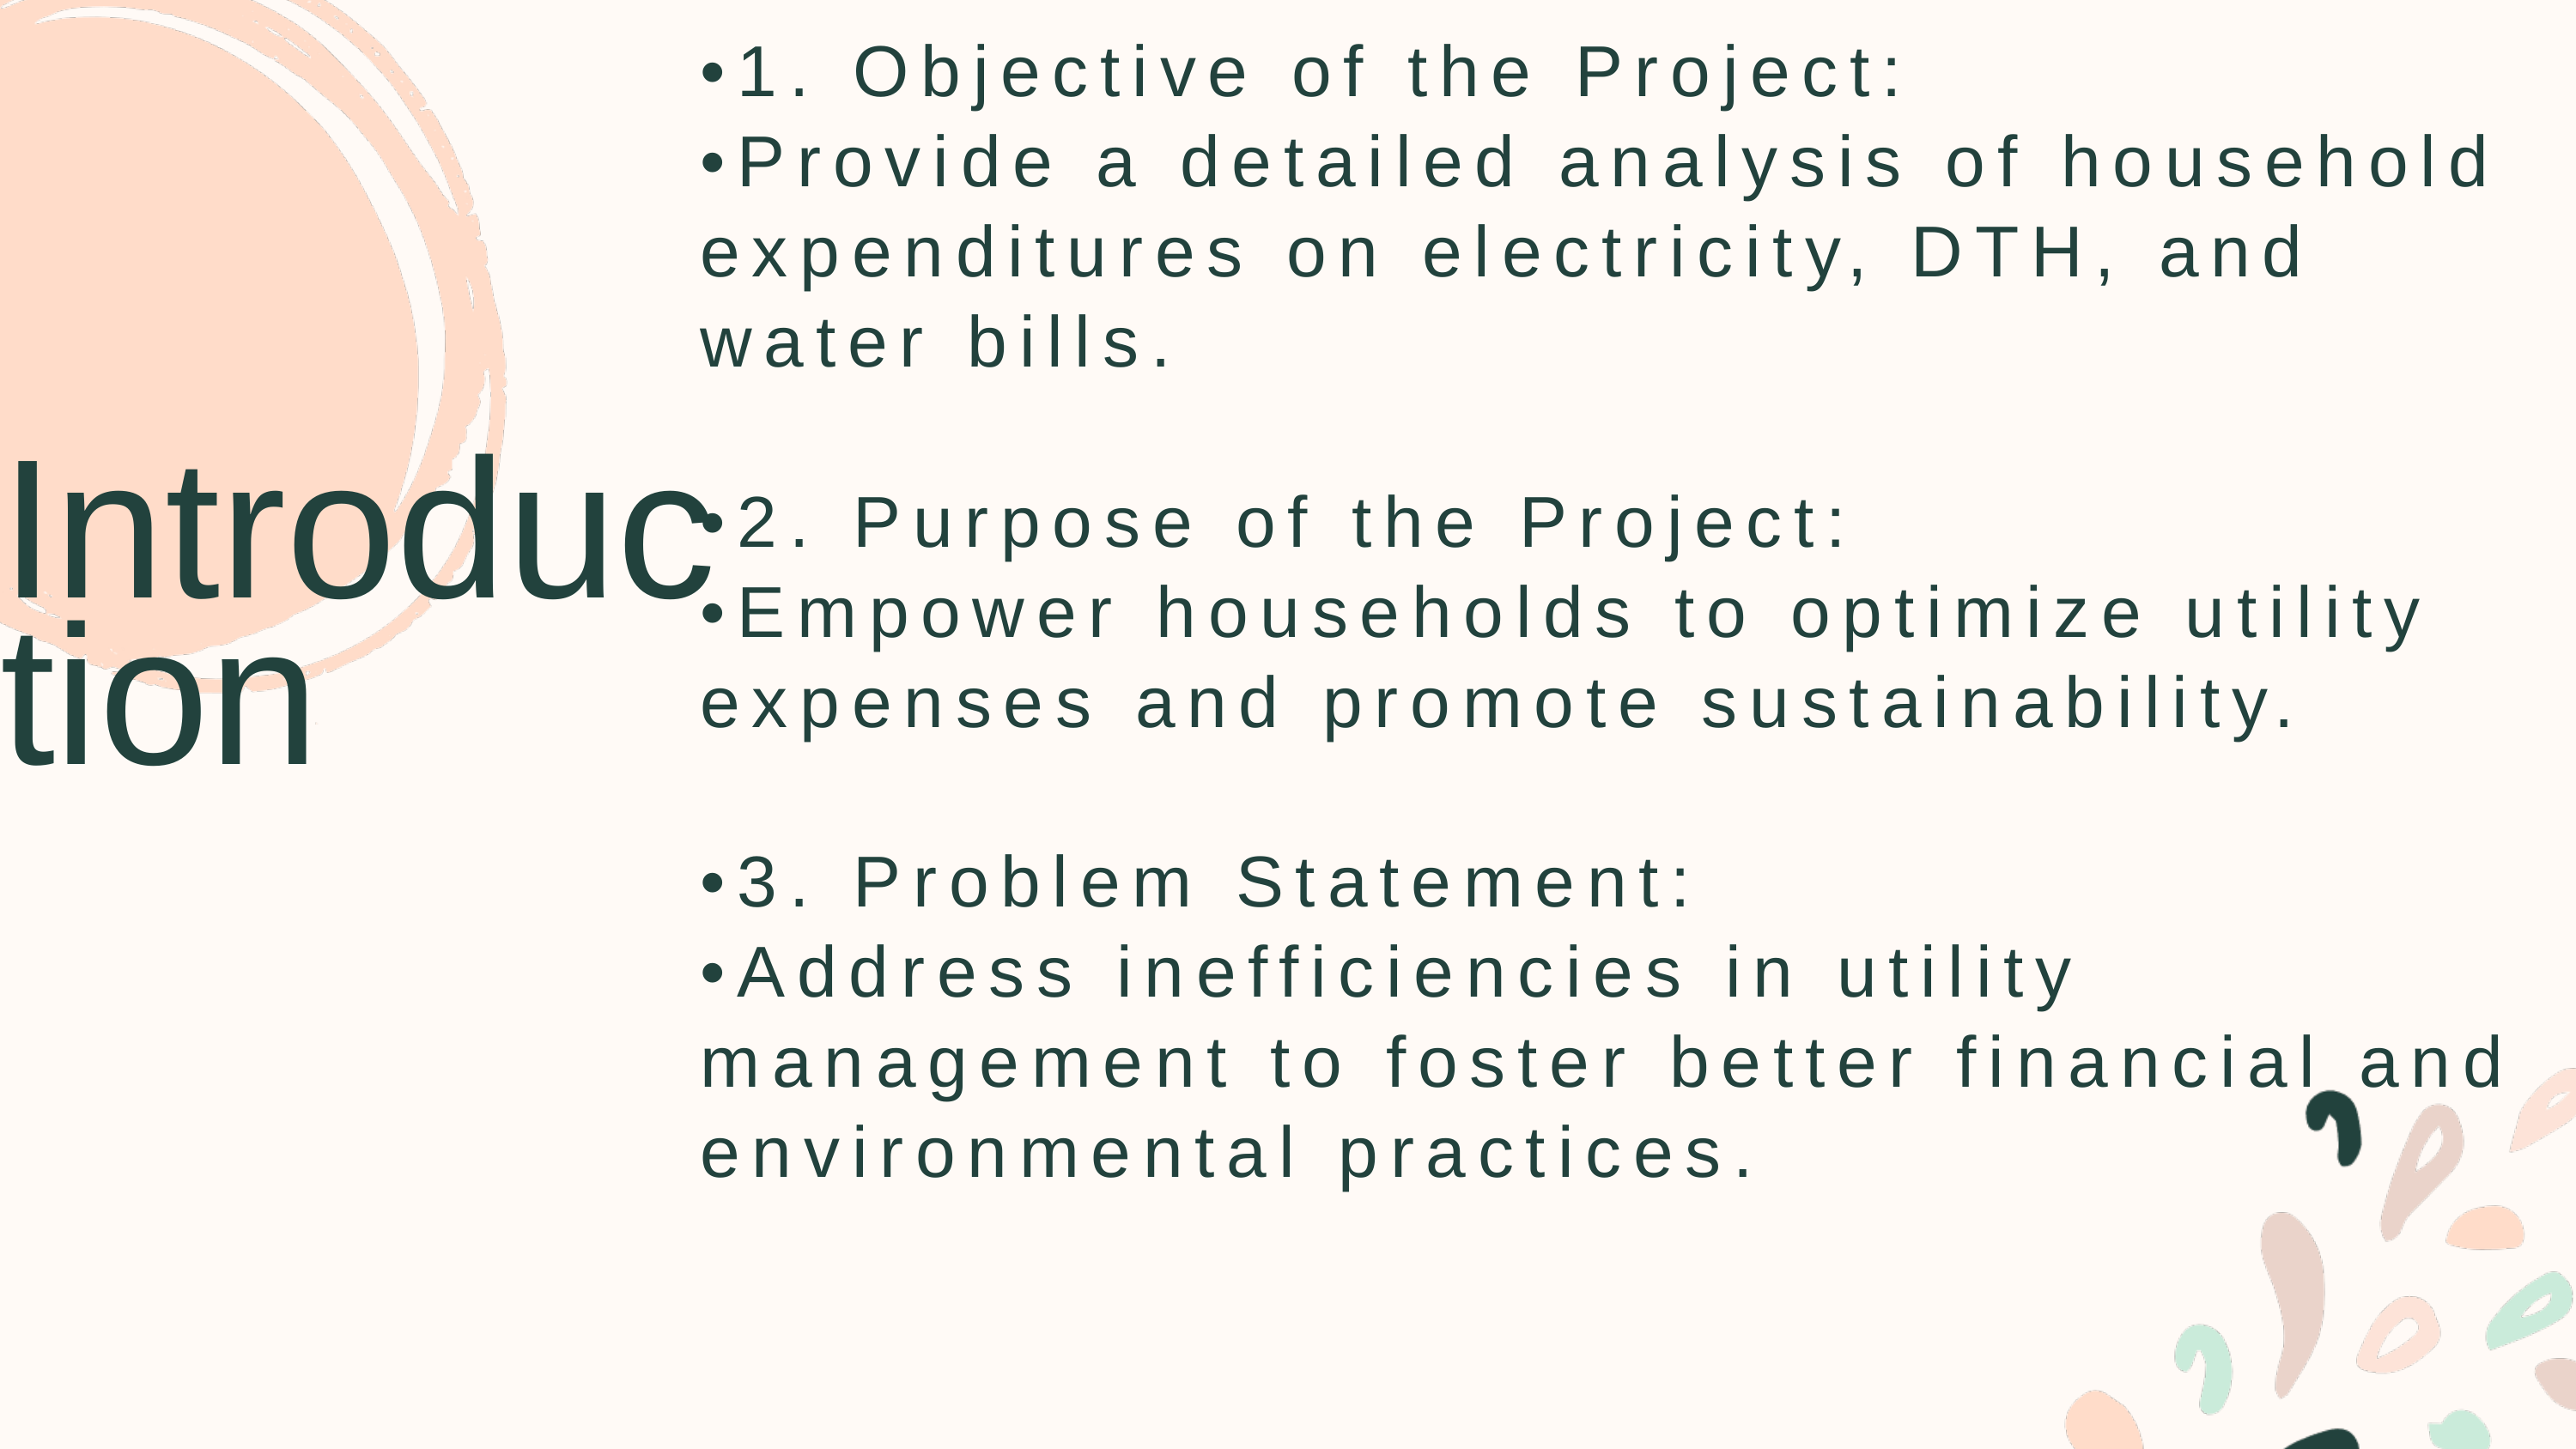

•1. Objective of the Project:
•Provide a detailed analysis of household expenditures on electricity, DTH, and water bills.

•2. Purpose of the Project:
•Empower households to optimize utility expenses and promote sustainability.

•3. Problem Statement:
•Address inefficiencies in utility management to foster better financial and environmental practices.

Introduction